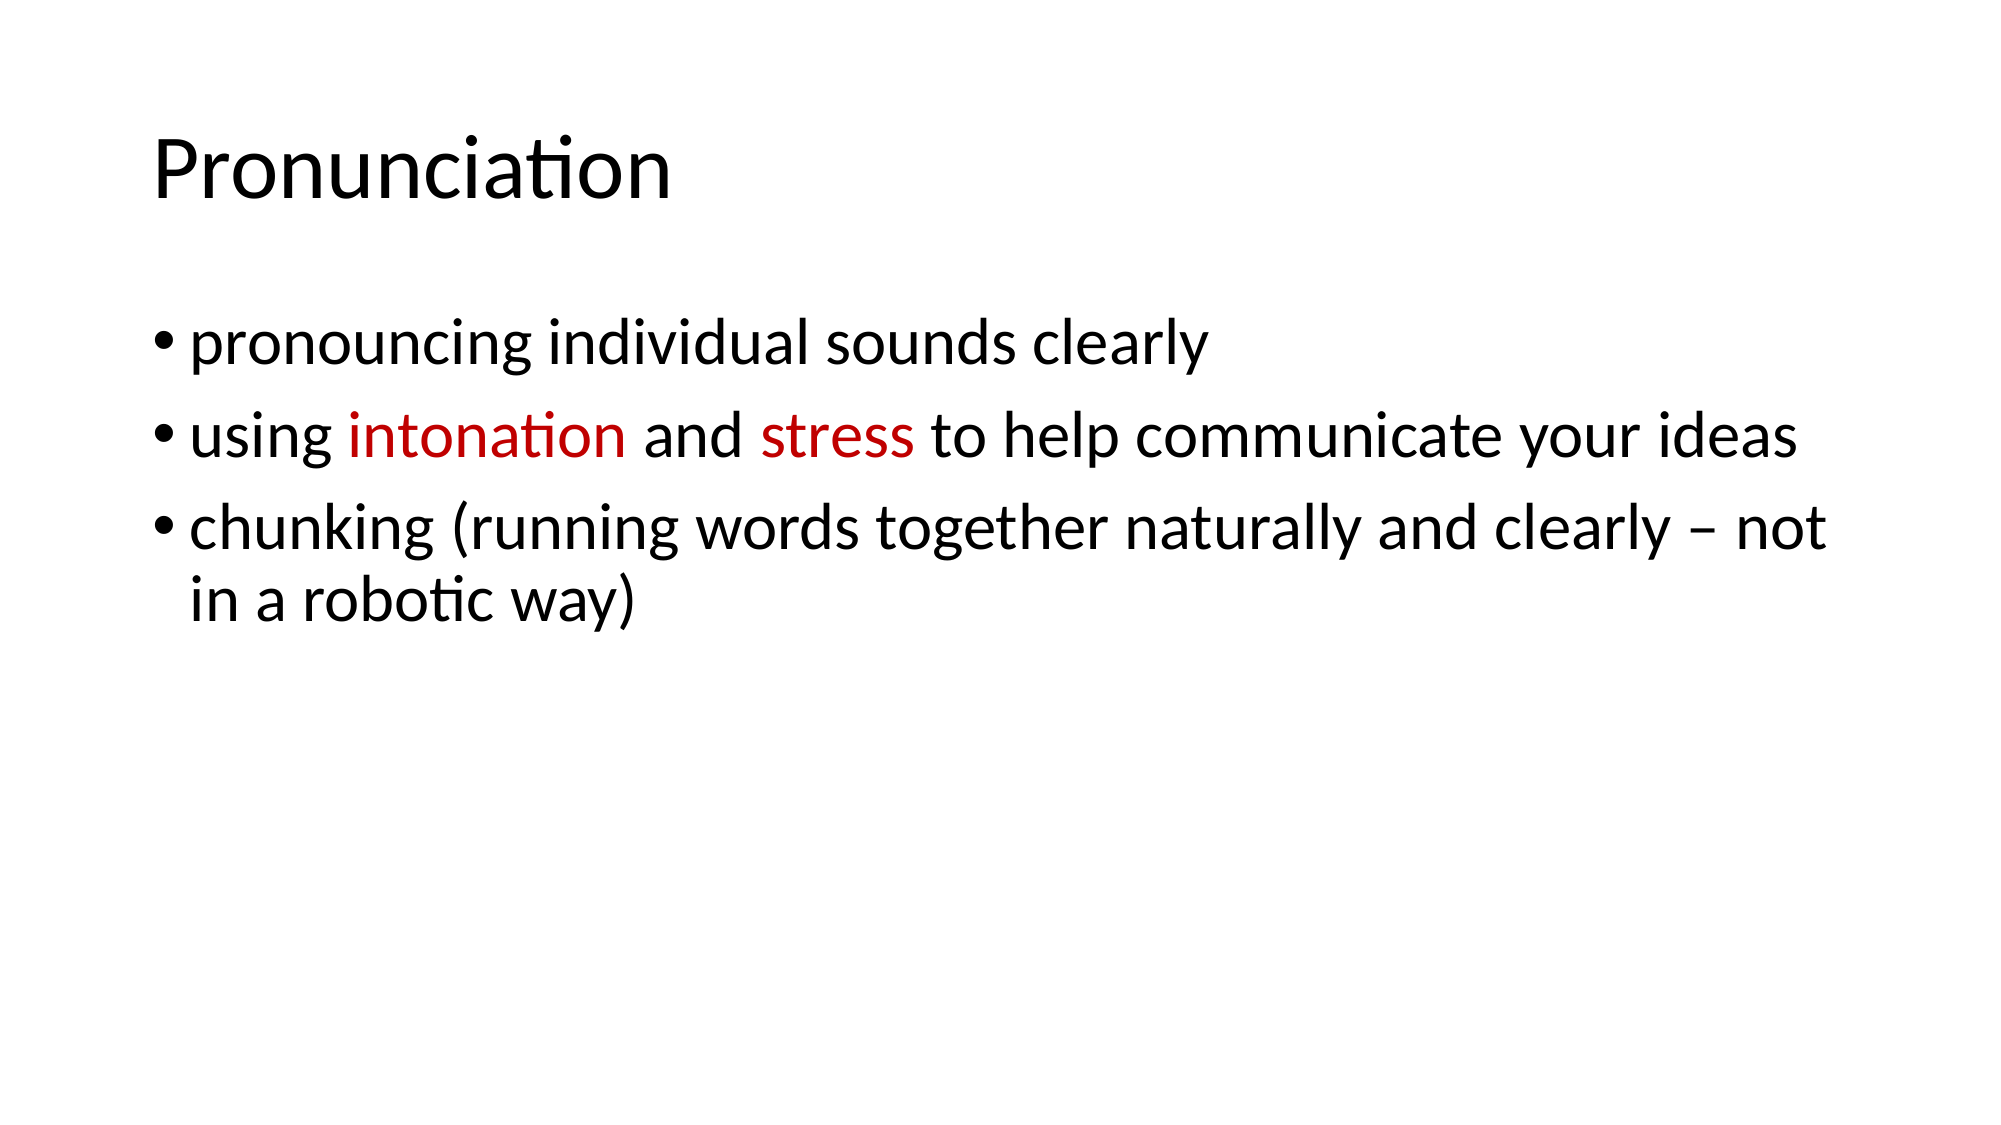

# Pronunciation
pronouncing individual sounds clearly
using intonation and stress to help communicate your ideas
chunking (running words together naturally and clearly – not in a robotic way)